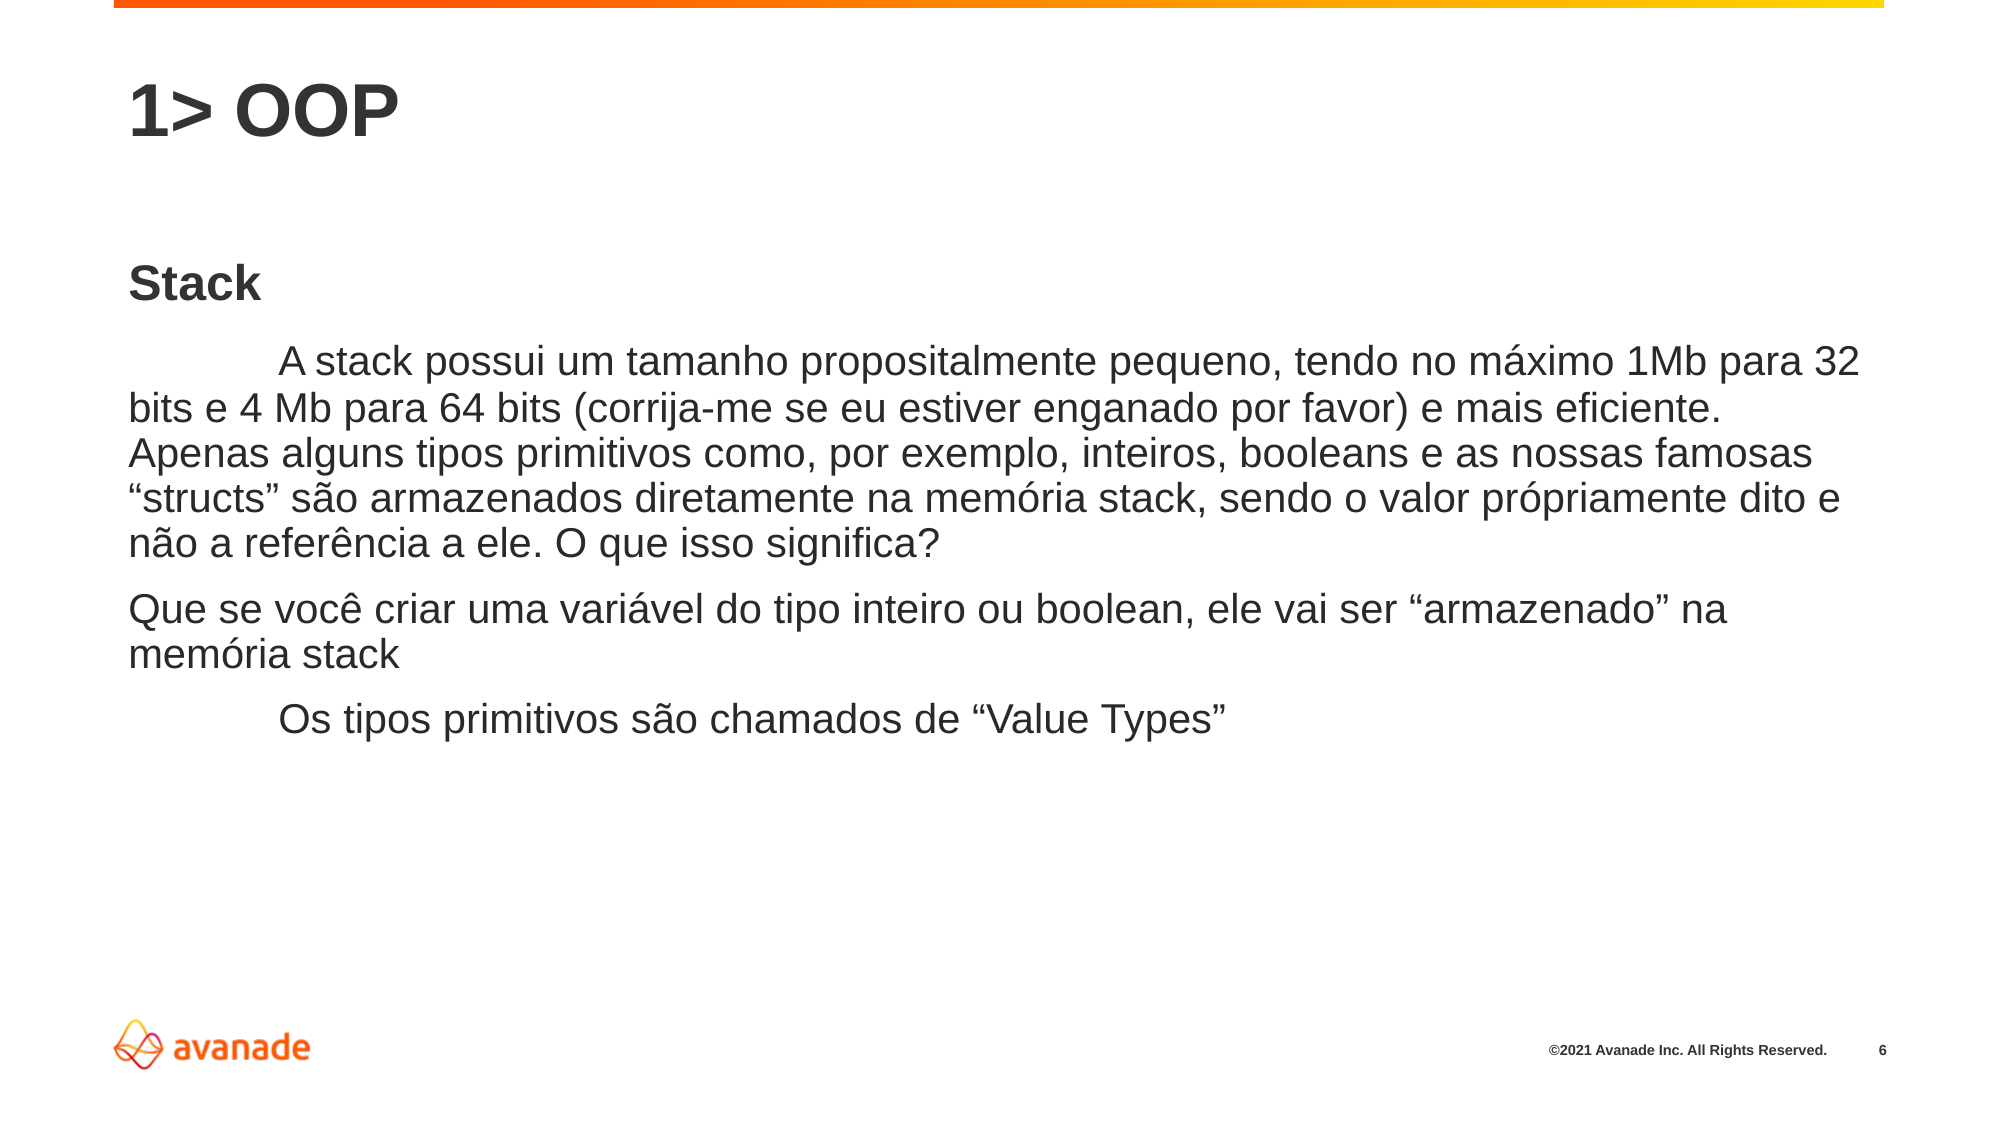

# 1> OOP
Stack
	A stack possui um tamanho propositalmente pequeno, tendo no máximo 1Mb para 32 bits e 4 Mb para 64 bits (corrija-me se eu estiver enganado por favor) e mais eficiente. Apenas alguns tipos primitivos como, por exemplo, inteiros, booleans e as nossas famosas “structs” são armazenados diretamente na memória stack, sendo o valor própriamente dito e não a referência a ele. O que isso significa?
Que se você criar uma variável do tipo inteiro ou boolean, ele vai ser “armazenado” na memória stack
	Os tipos primitivos são chamados de “Value Types”